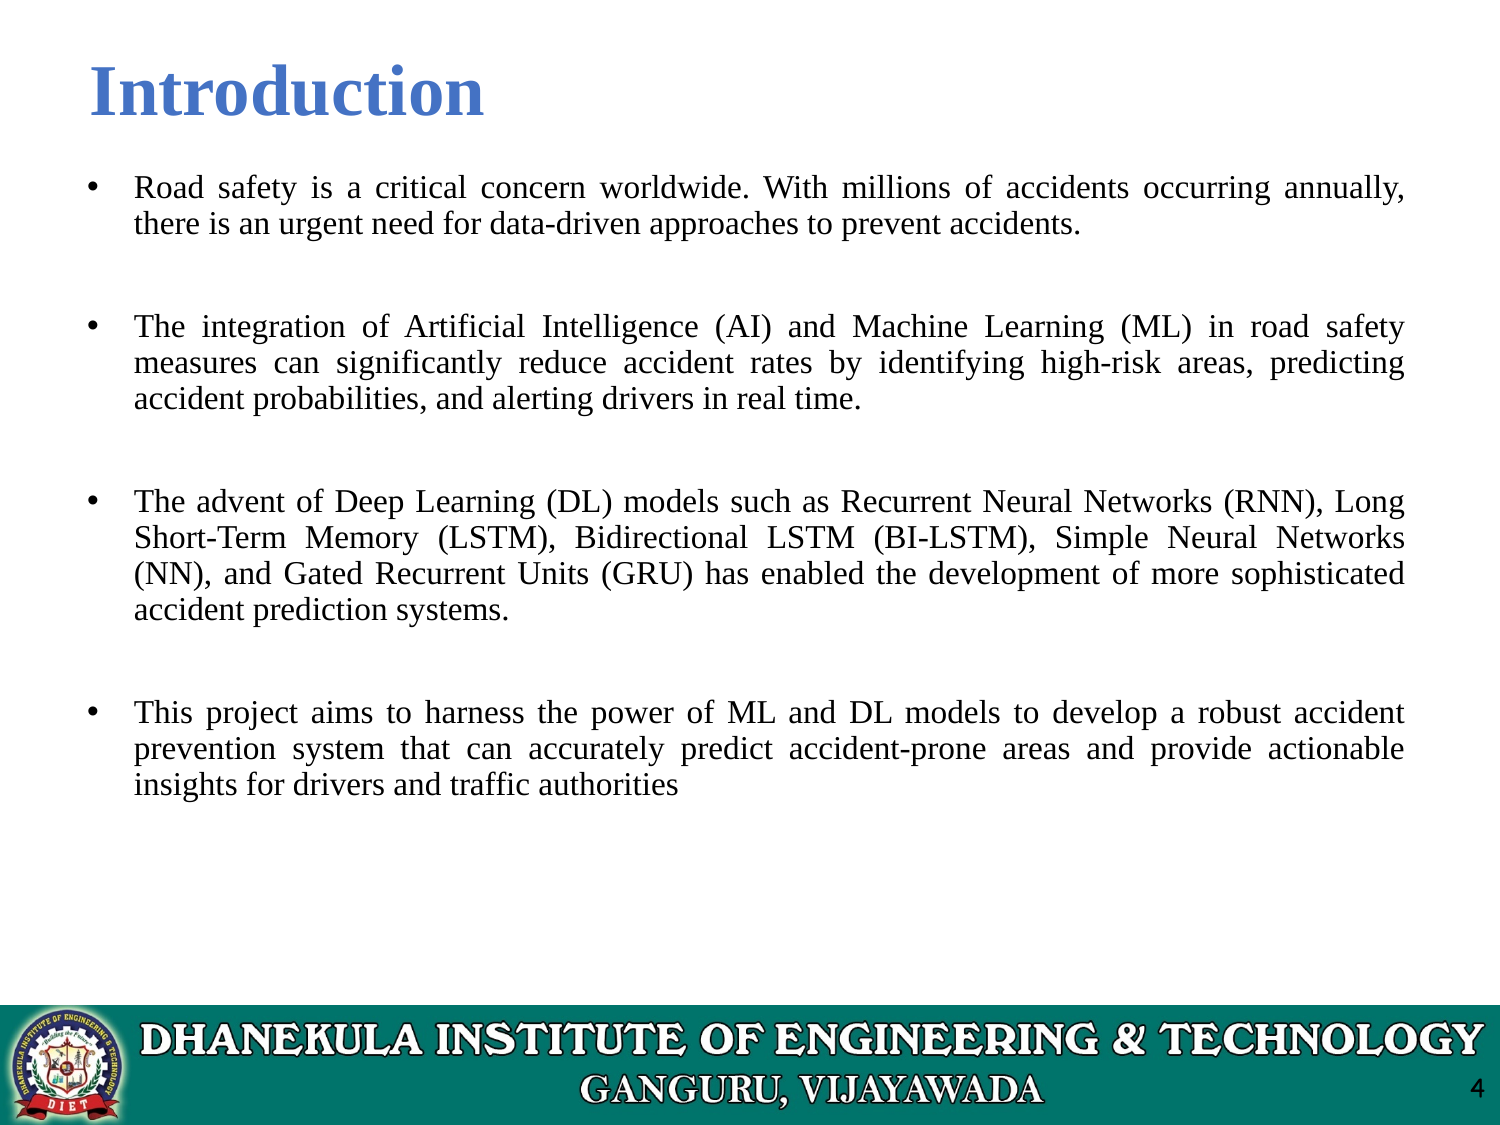

# Introduction
Road safety is a critical concern worldwide. With millions of accidents occurring annually, there is an urgent need for data-driven approaches to prevent accidents.

The integration of Artificial Intelligence (AI) and Machine Learning (ML) in road safety measures can significantly reduce accident rates by identifying high-risk areas, predicting accident probabilities, and alerting drivers in real time.

The advent of Deep Learning (DL) models such as Recurrent Neural Networks (RNN), Long Short-Term Memory (LSTM), Bidirectional LSTM (BI-LSTM), Simple Neural Networks (NN), and Gated Recurrent Units (GRU) has enabled the development of more sophisticated accident prediction systems.

This project aims to harness the power of ML and DL models to develop a robust accident prevention system that can accurately predict accident-prone areas and provide actionable insights for drivers and traffic authorities

4